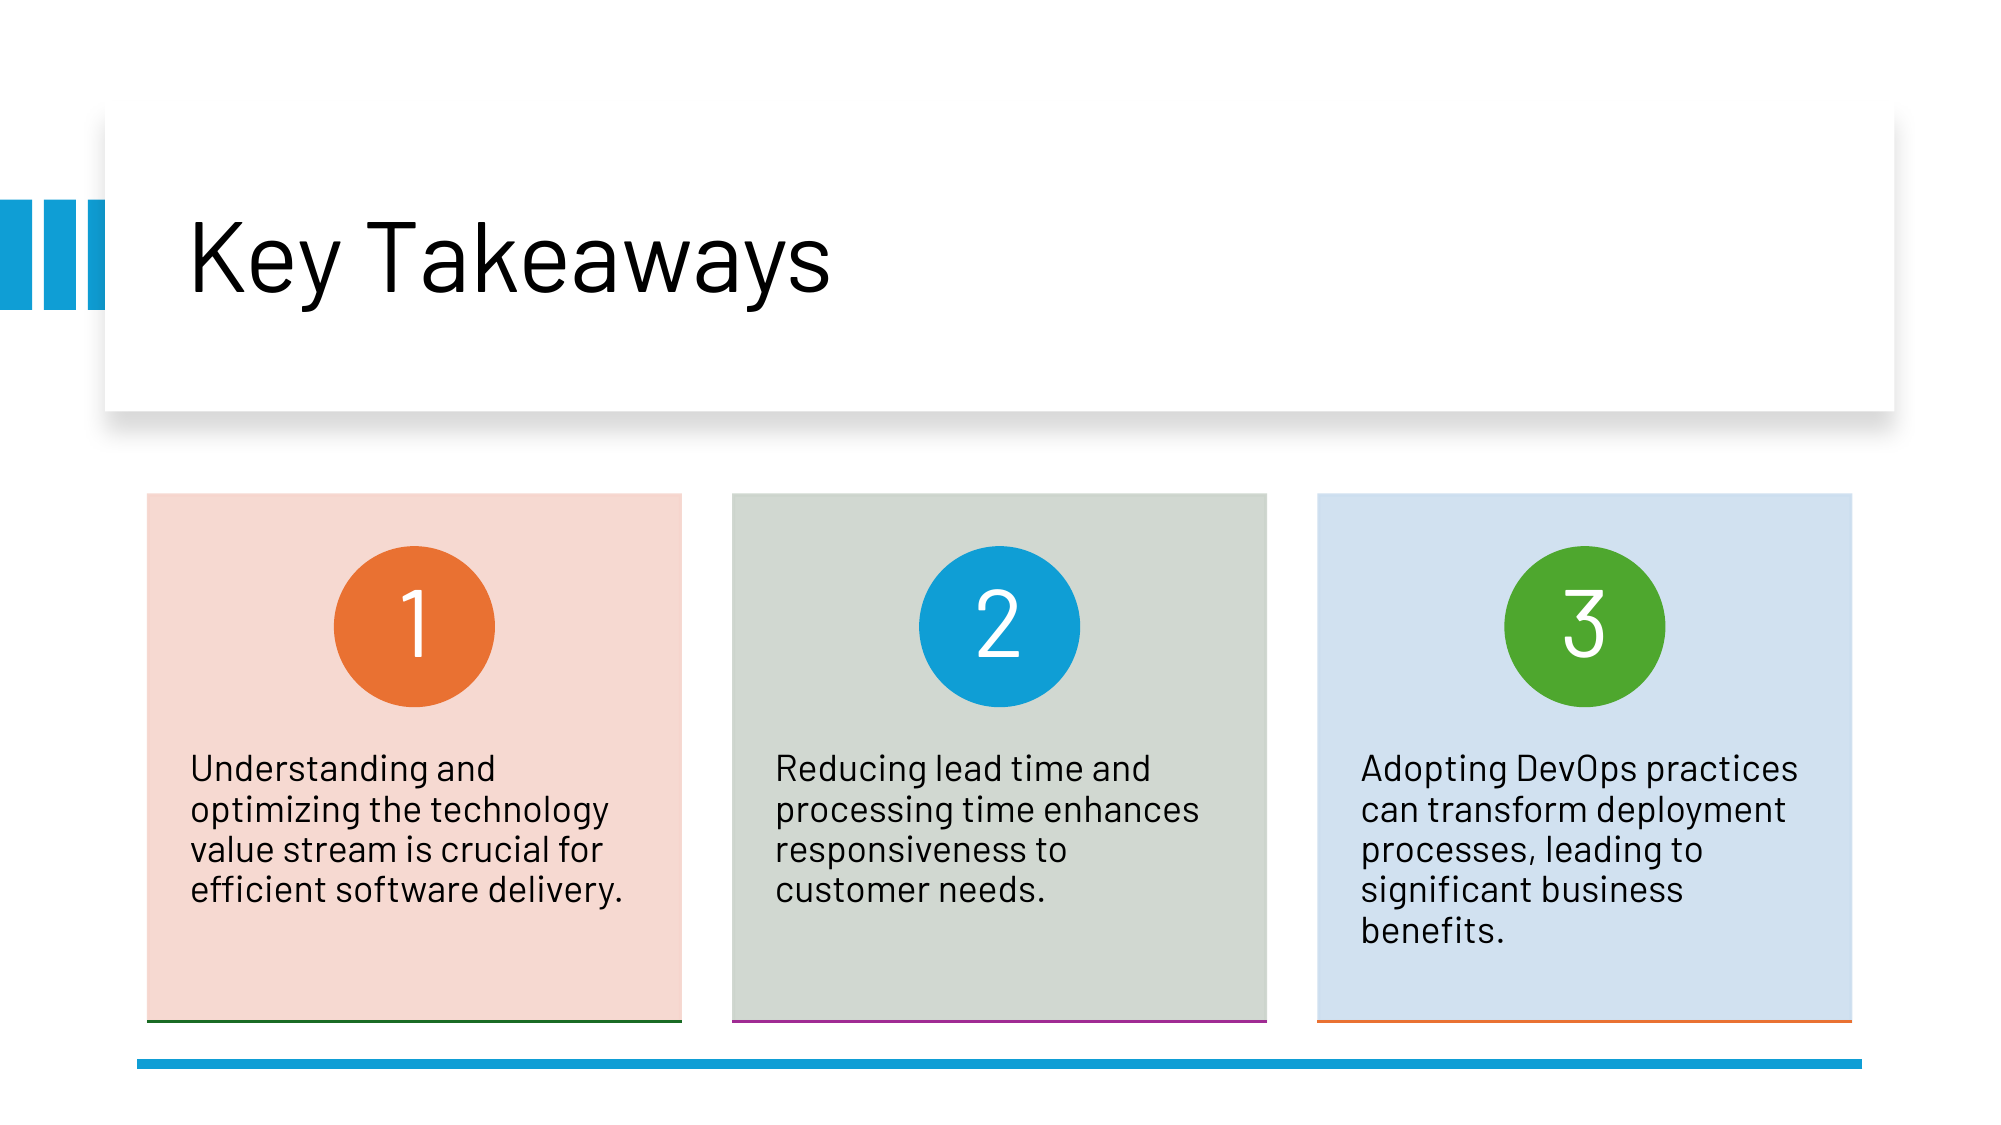

# Key Takeaways

Understanding and optimizing the technology value stream is crucial for efficient software delivery.
1
Reducing lead time and processing time enhances responsiveness to customer needs.
2
Adopting DevOps practices can transform deployment processes, leading to significant business benefits.
3